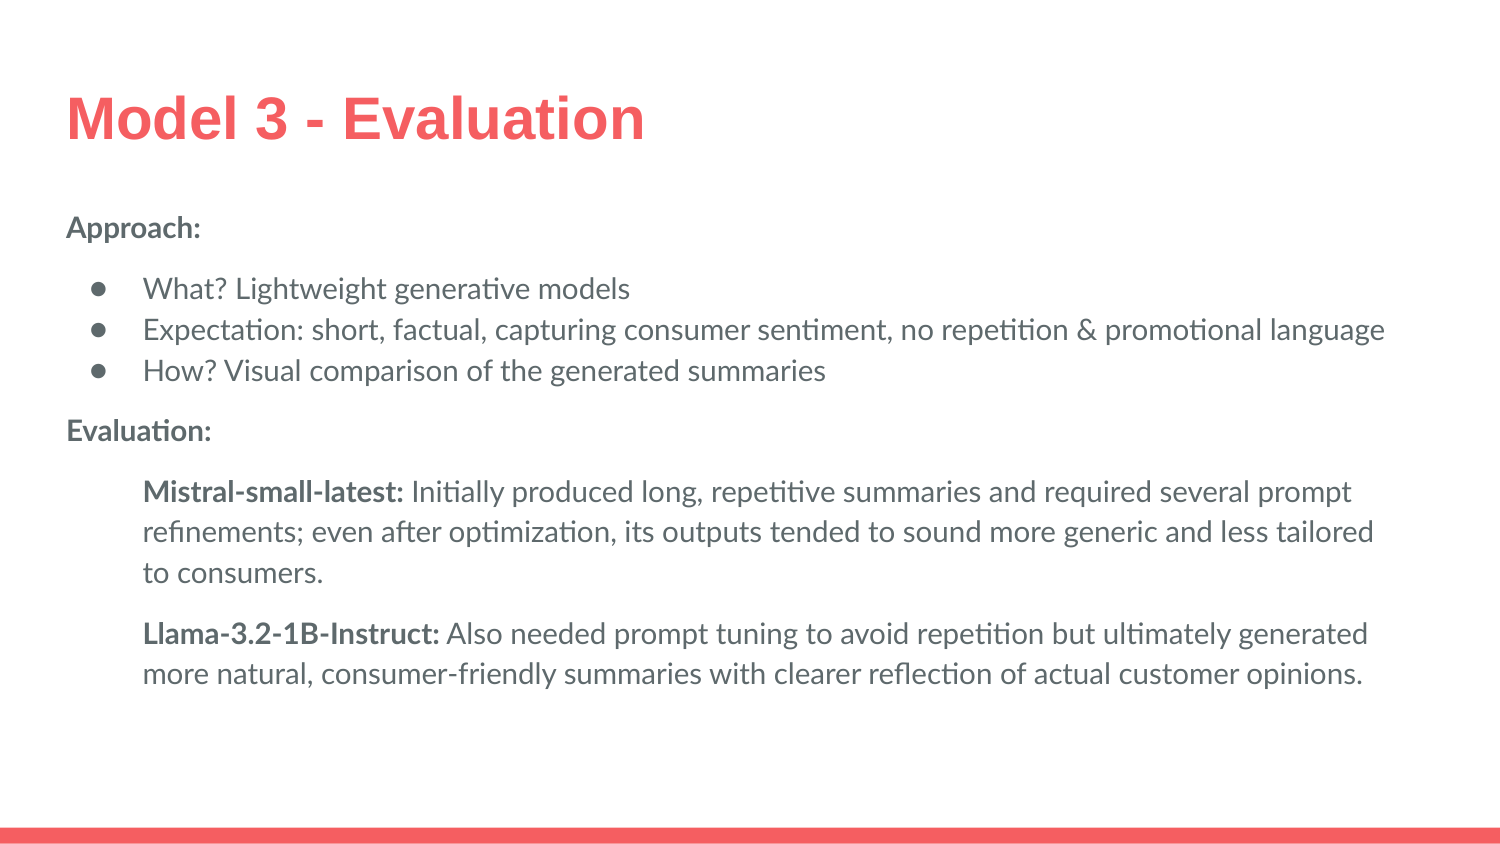

# Model 3 - Evaluation
Approach:
What? Lightweight generative models
Expectation: short, factual, capturing consumer sentiment, no repetition & promotional language
How? Visual comparison of the generated summaries
Evaluation:
Mistral-small-latest: Initially produced long, repetitive summaries and required several prompt refinements; even after optimization, its outputs tended to sound more generic and less tailored to consumers.
Llama-3.2-1B-Instruct: Also needed prompt tuning to avoid repetition but ultimately generated more natural, consumer-friendly summaries with clearer reflection of actual customer opinions.